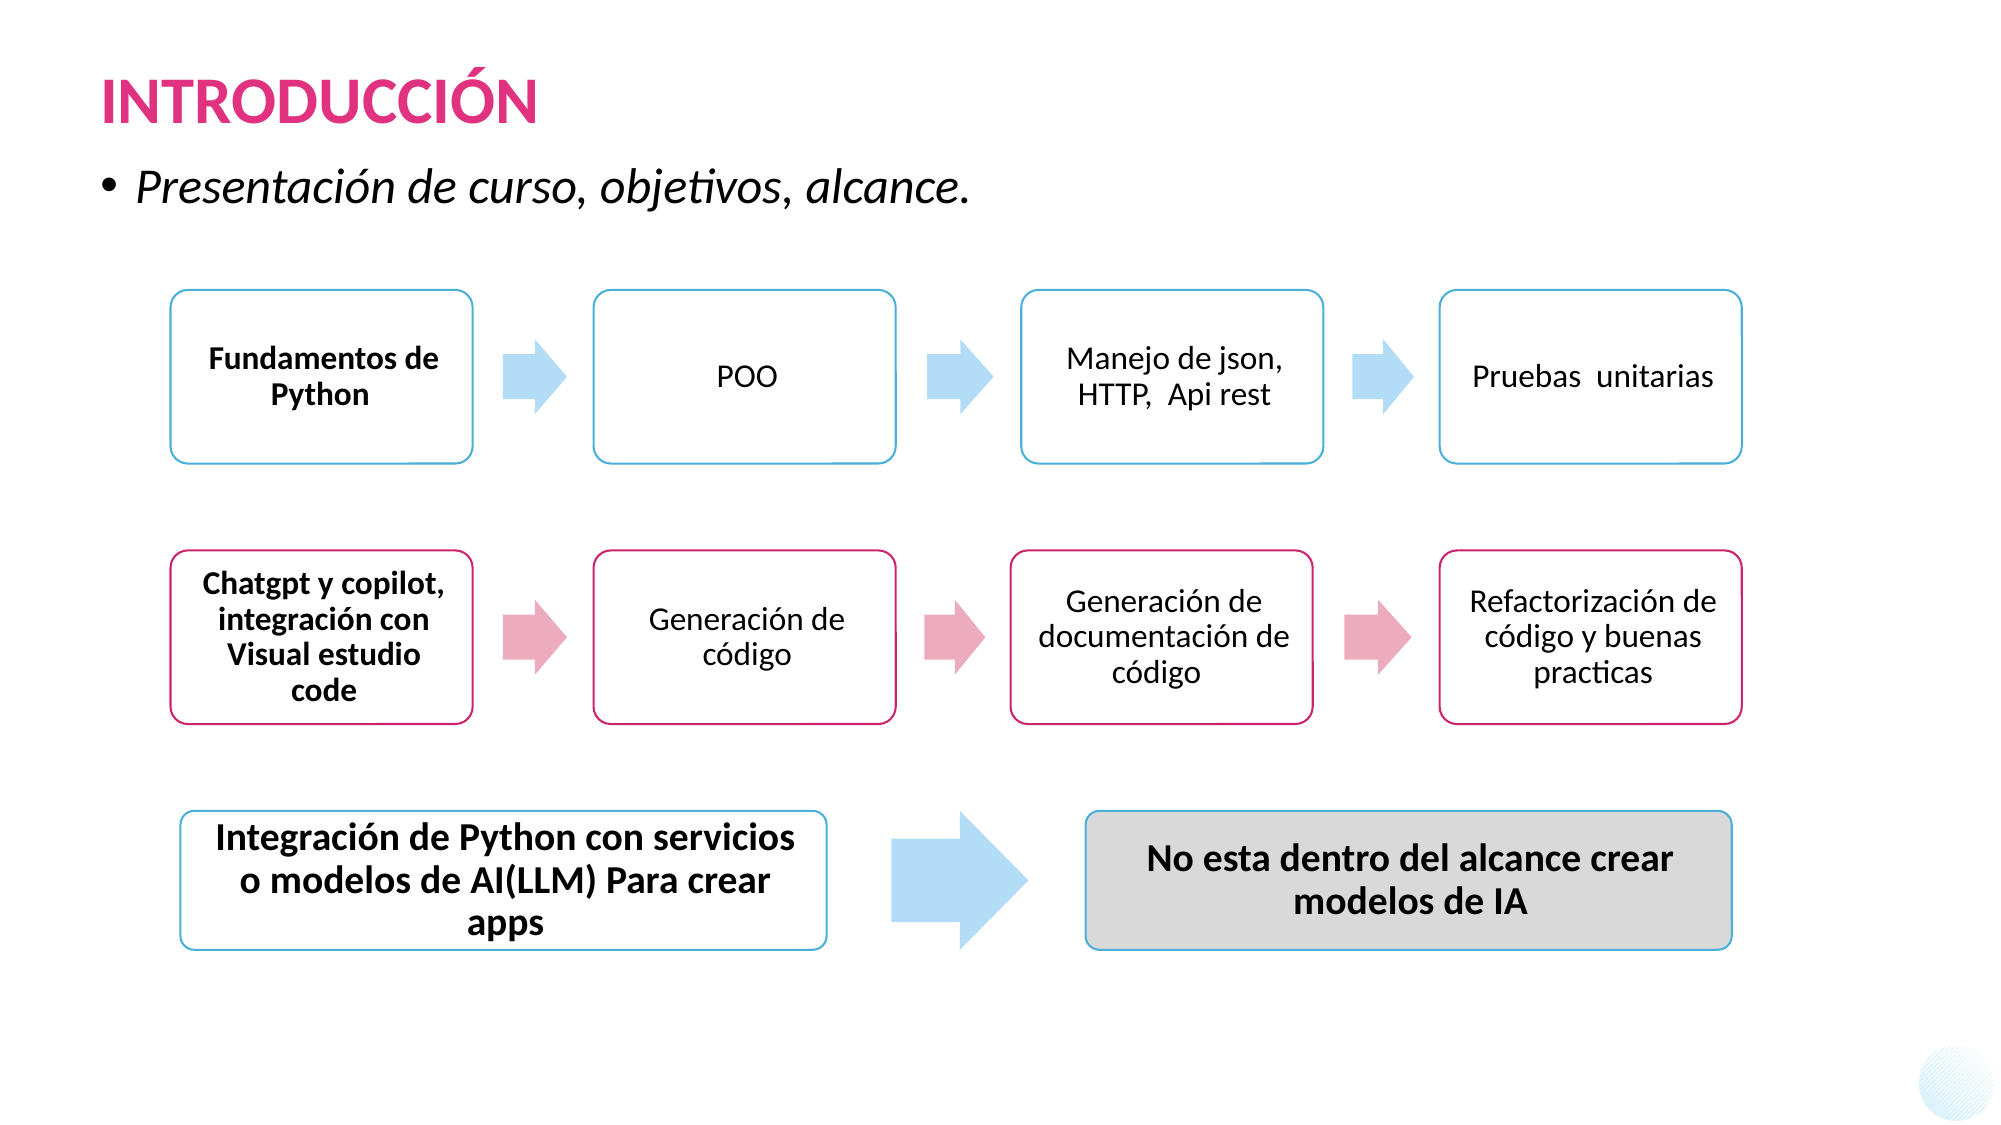

INTRODUCCIÓN
Presentación de curso, objetivos, alcance.

Fundamentos de Python

POO

Manejo de json, HTTP,  Api rest

Pruebas  unitarias
Chatgpt y copilot, integración con Visual estudio code

Generación de código

Generación de documentación de código

Refactorización de código y buenas practicas
Integración de Python con servicios o modelos de AI(LLM) Para crear apps

No esta dentro del alcance crear modelos de IA